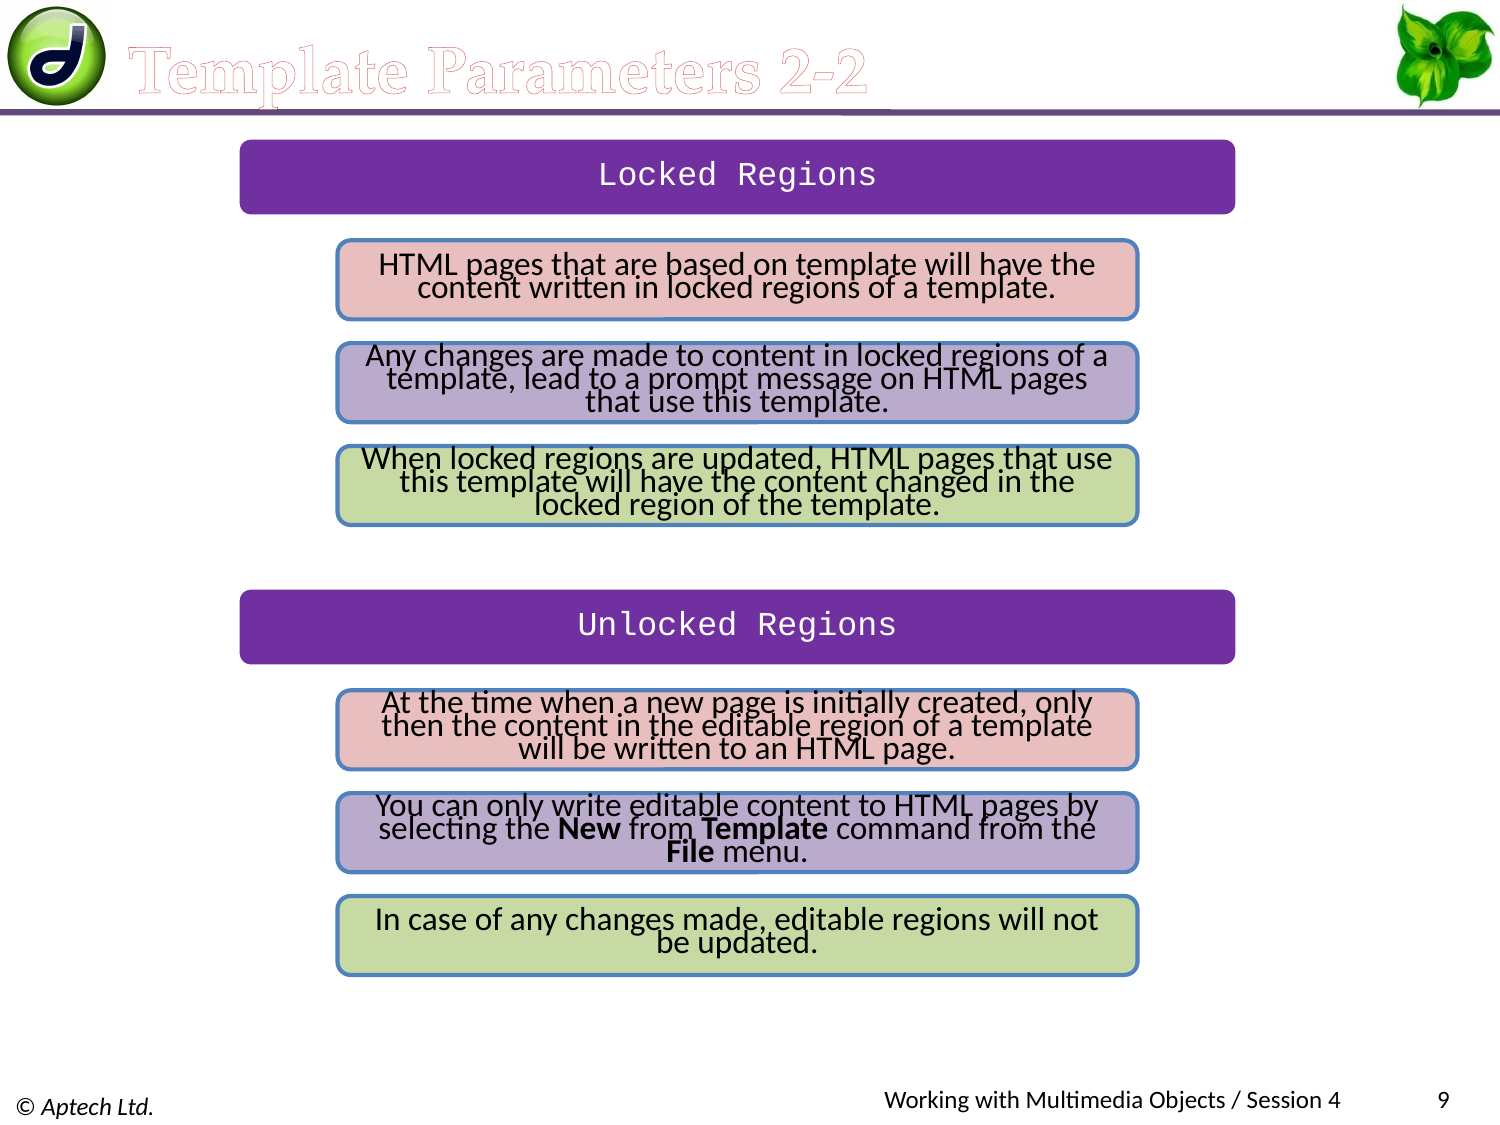

# Template Parameters 2-2
Locked Regions
HTML pages that are based on template will have the content written in locked regions of a template.
Any changes are made to content in locked regions of a template, lead to a prompt message on HTML pages that use this template.
When locked regions are updated, HTML pages that use this template will have the content changed in the locked region of the template.
Unlocked Regions
At the time when a new page is initially created, only then the content in the editable region of a template will be written to an HTML page.
You can only write editable content to HTML pages by selecting the New from Template command from the File menu.
In case of any changes made, editable regions will not be updated.
Working with Multimedia Objects / Session 4
9